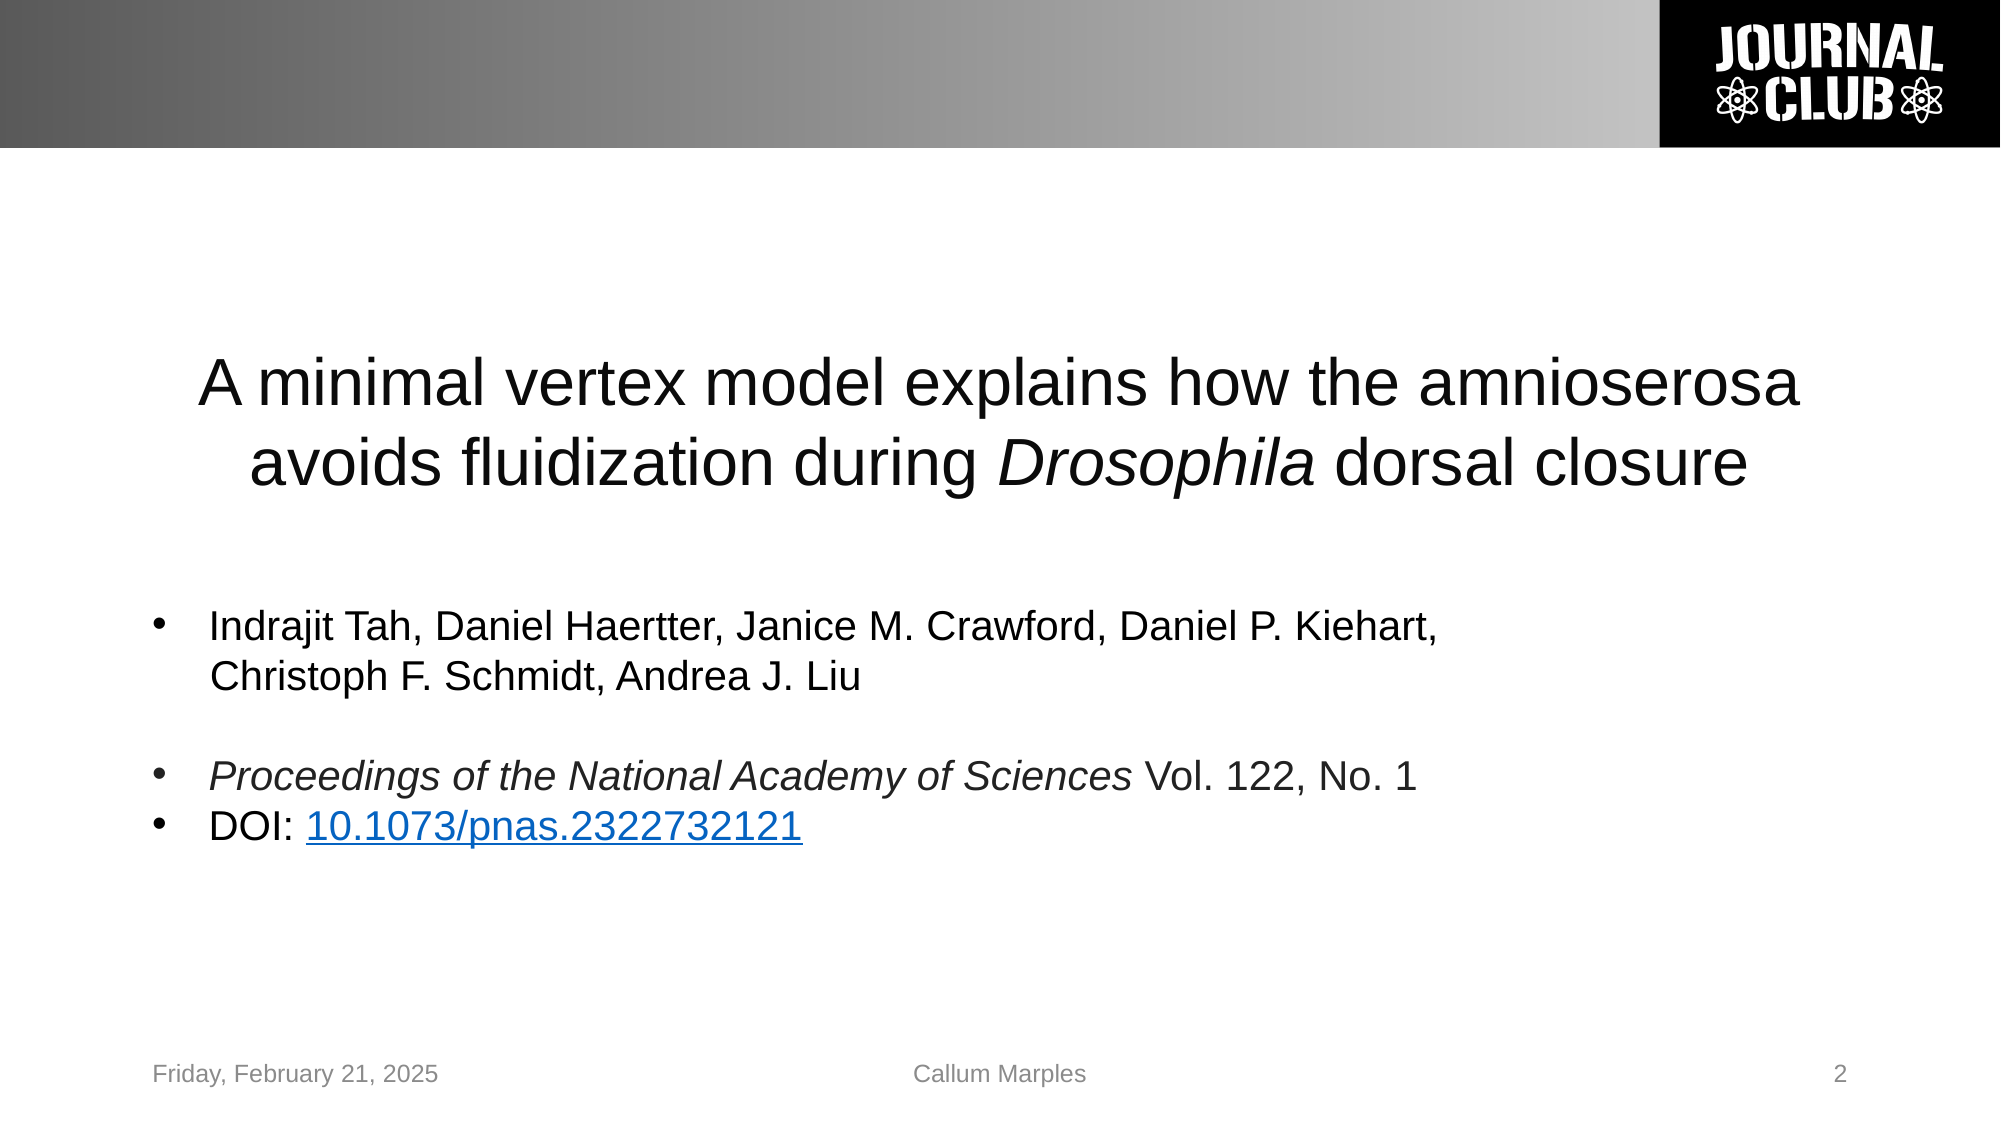

A minimal vertex model explains how the amnioserosa avoids fluidization during Drosophila dorsal closure

Indrajit Tah, Daniel Haertter, Janice M. Crawford, Daniel P. Kiehart,
     Christoph F. Schmidt, Andrea J. Liu

Proceedings of the National Academy of Sciences Vol. 122, No. 1
DOI: 10.1073/pnas.2322732121
Friday, February 21, 2025
Callum Marples
2